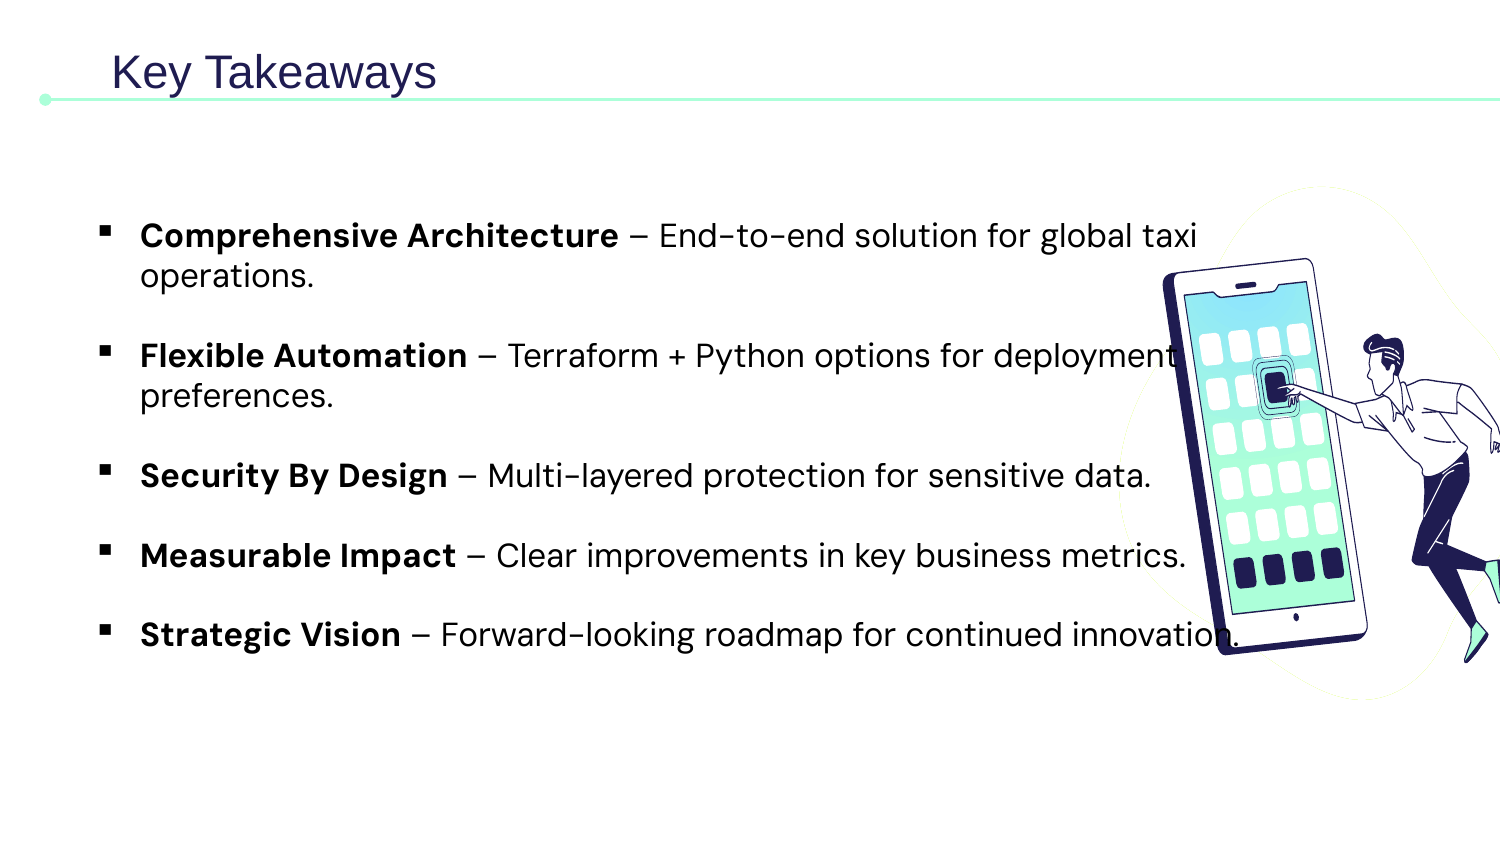

# Key Takeaways

Comprehensive Architecture – End-to-end solution for global taxi operations.

Flexible Automation – Terraform + Python options for deployment preferences.

Security By Design – Multi-layered protection for sensitive data.

Measurable Impact – Clear improvements in key business metrics.

Strategic Vision – Forward-looking roadmap for continued innovation.
20